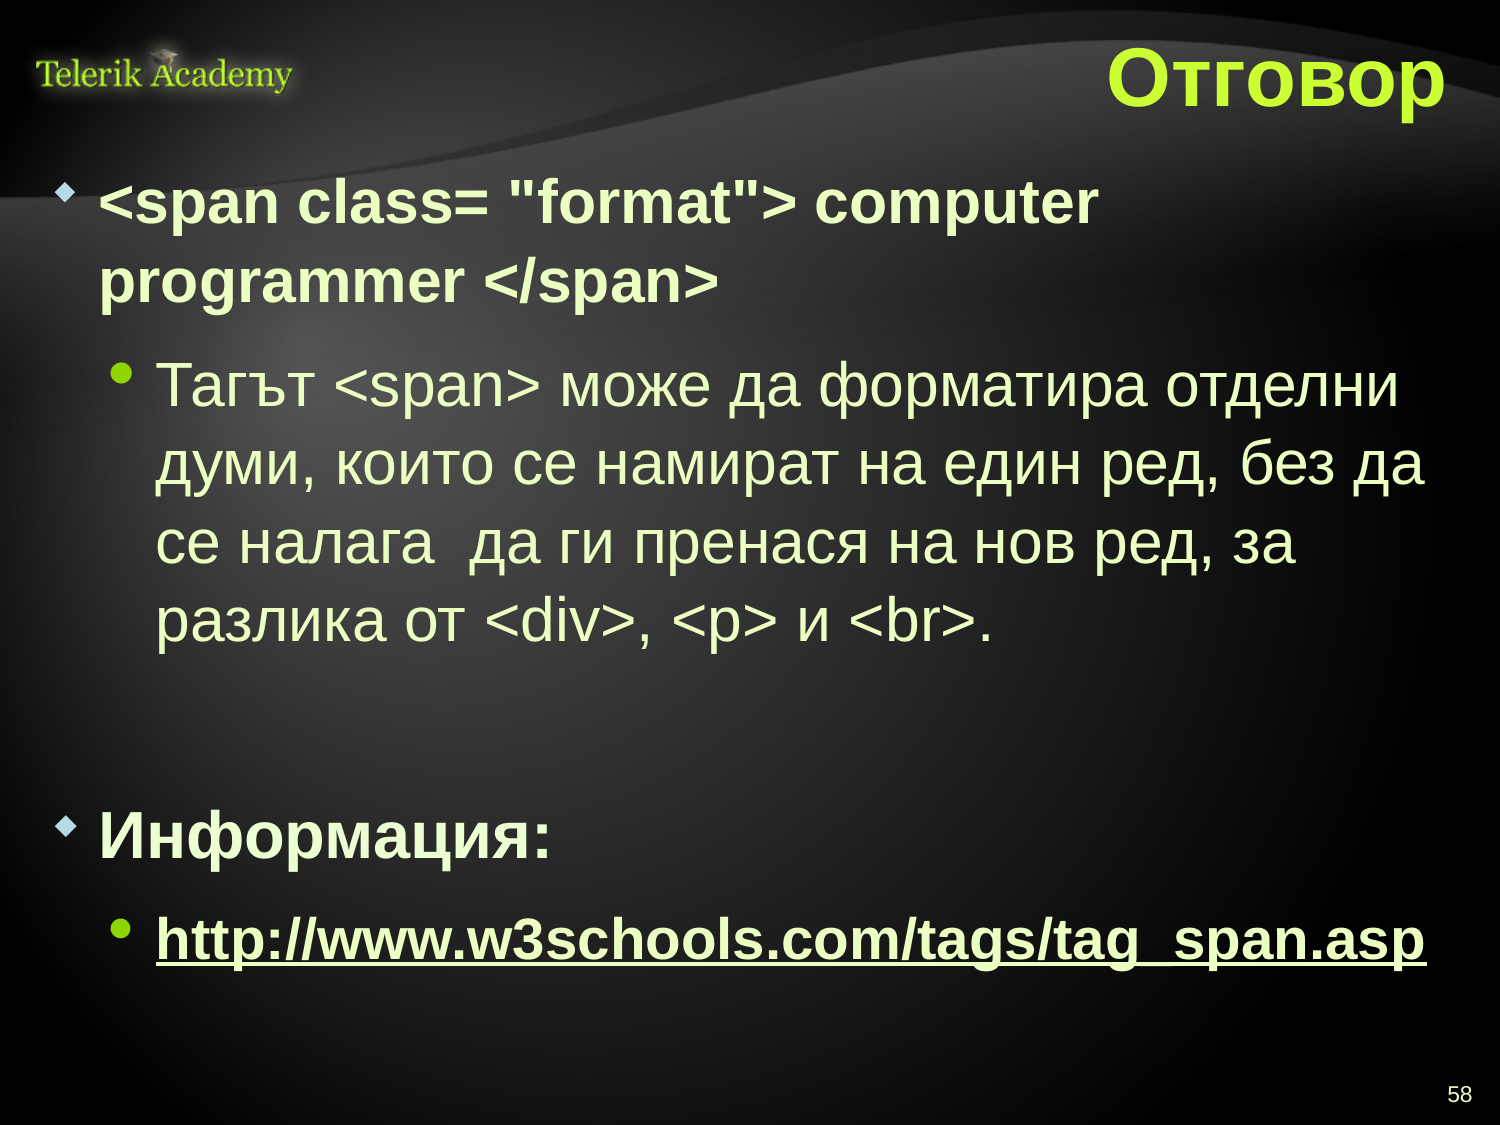

# Отговор
<span class= "format"> computer programmer </span>
Тагът <span> може да форматира отделни думи, които се намират на един ред, без да се налага  да ги пренася на нов ред, за разлика от <div>, <p> и <br>.

Информация:
http://www.w3schools.com/tags/tag_span.asp
58